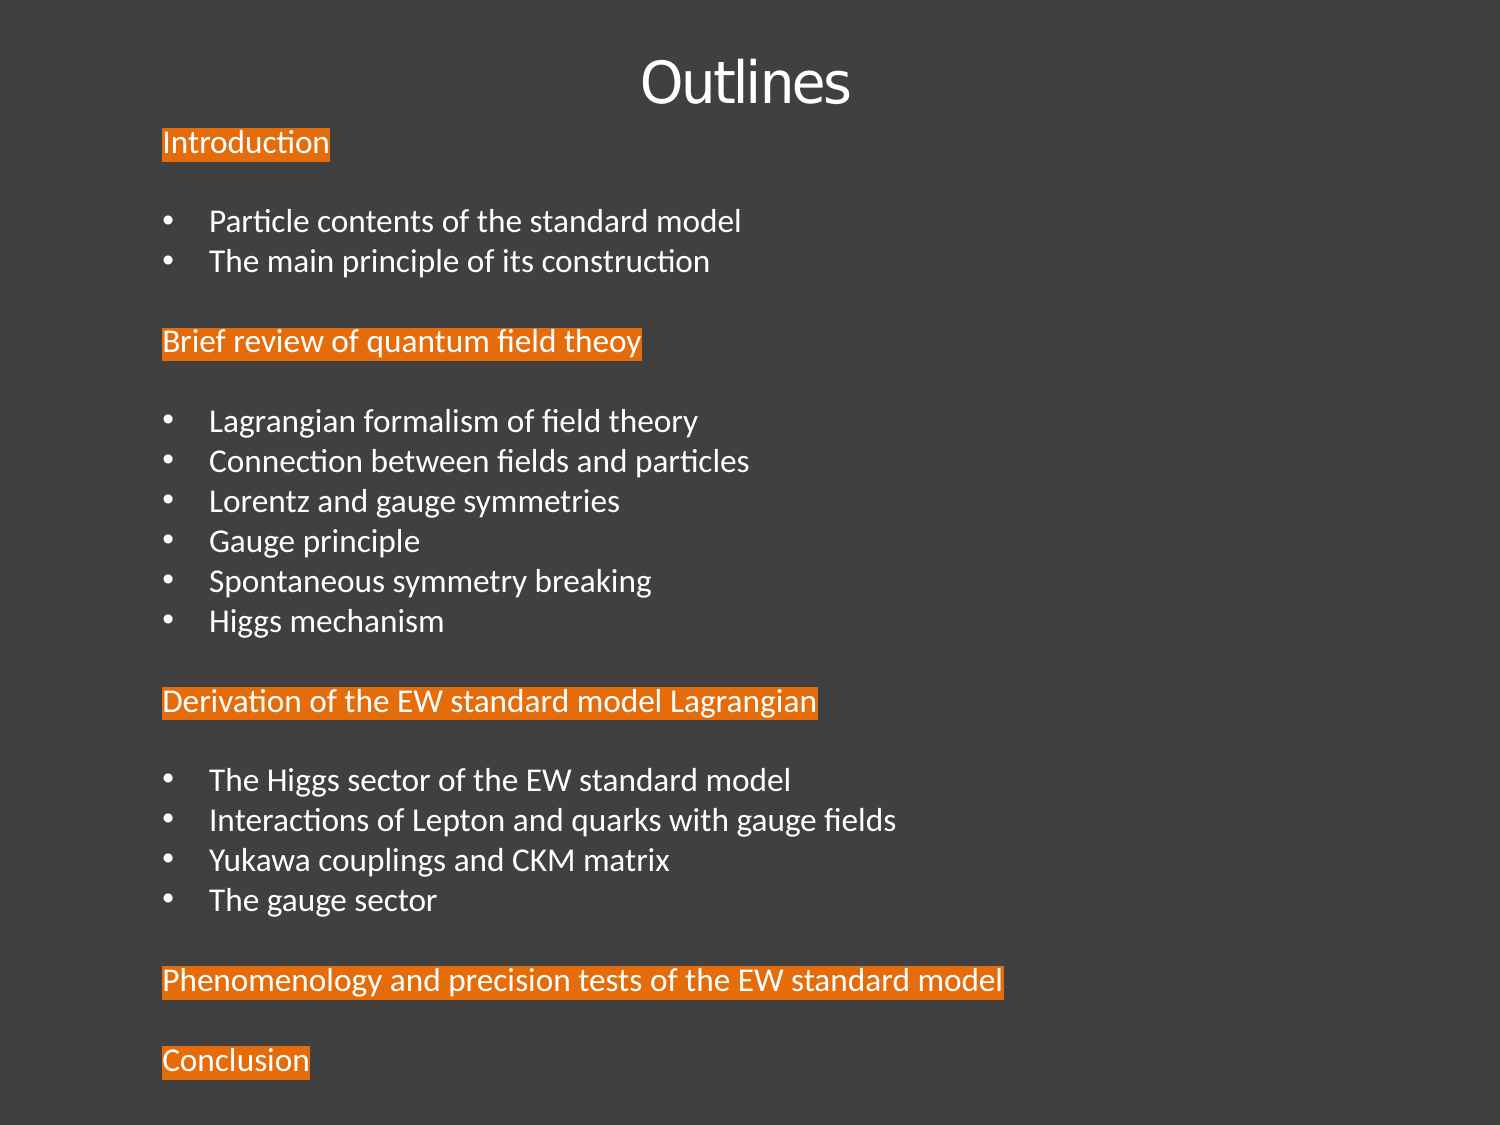

Outlines
Introduction

Particle contents of the standard model
The main principle of its construction

Brief review of quantum field theoy

Lagrangian formalism of field theory
Connection between fields and particles
Lorentz and gauge symmetries
Gauge principle
Spontaneous symmetry breaking
Higgs mechanism

Derivation of the EW standard model Lagrangian

The Higgs sector of the EW standard model
Interactions of Lepton and quarks with gauge fields
Yukawa couplings and CKM matrix
The gauge sector

Phenomenology and precision tests of the EW standard model

Conclusion